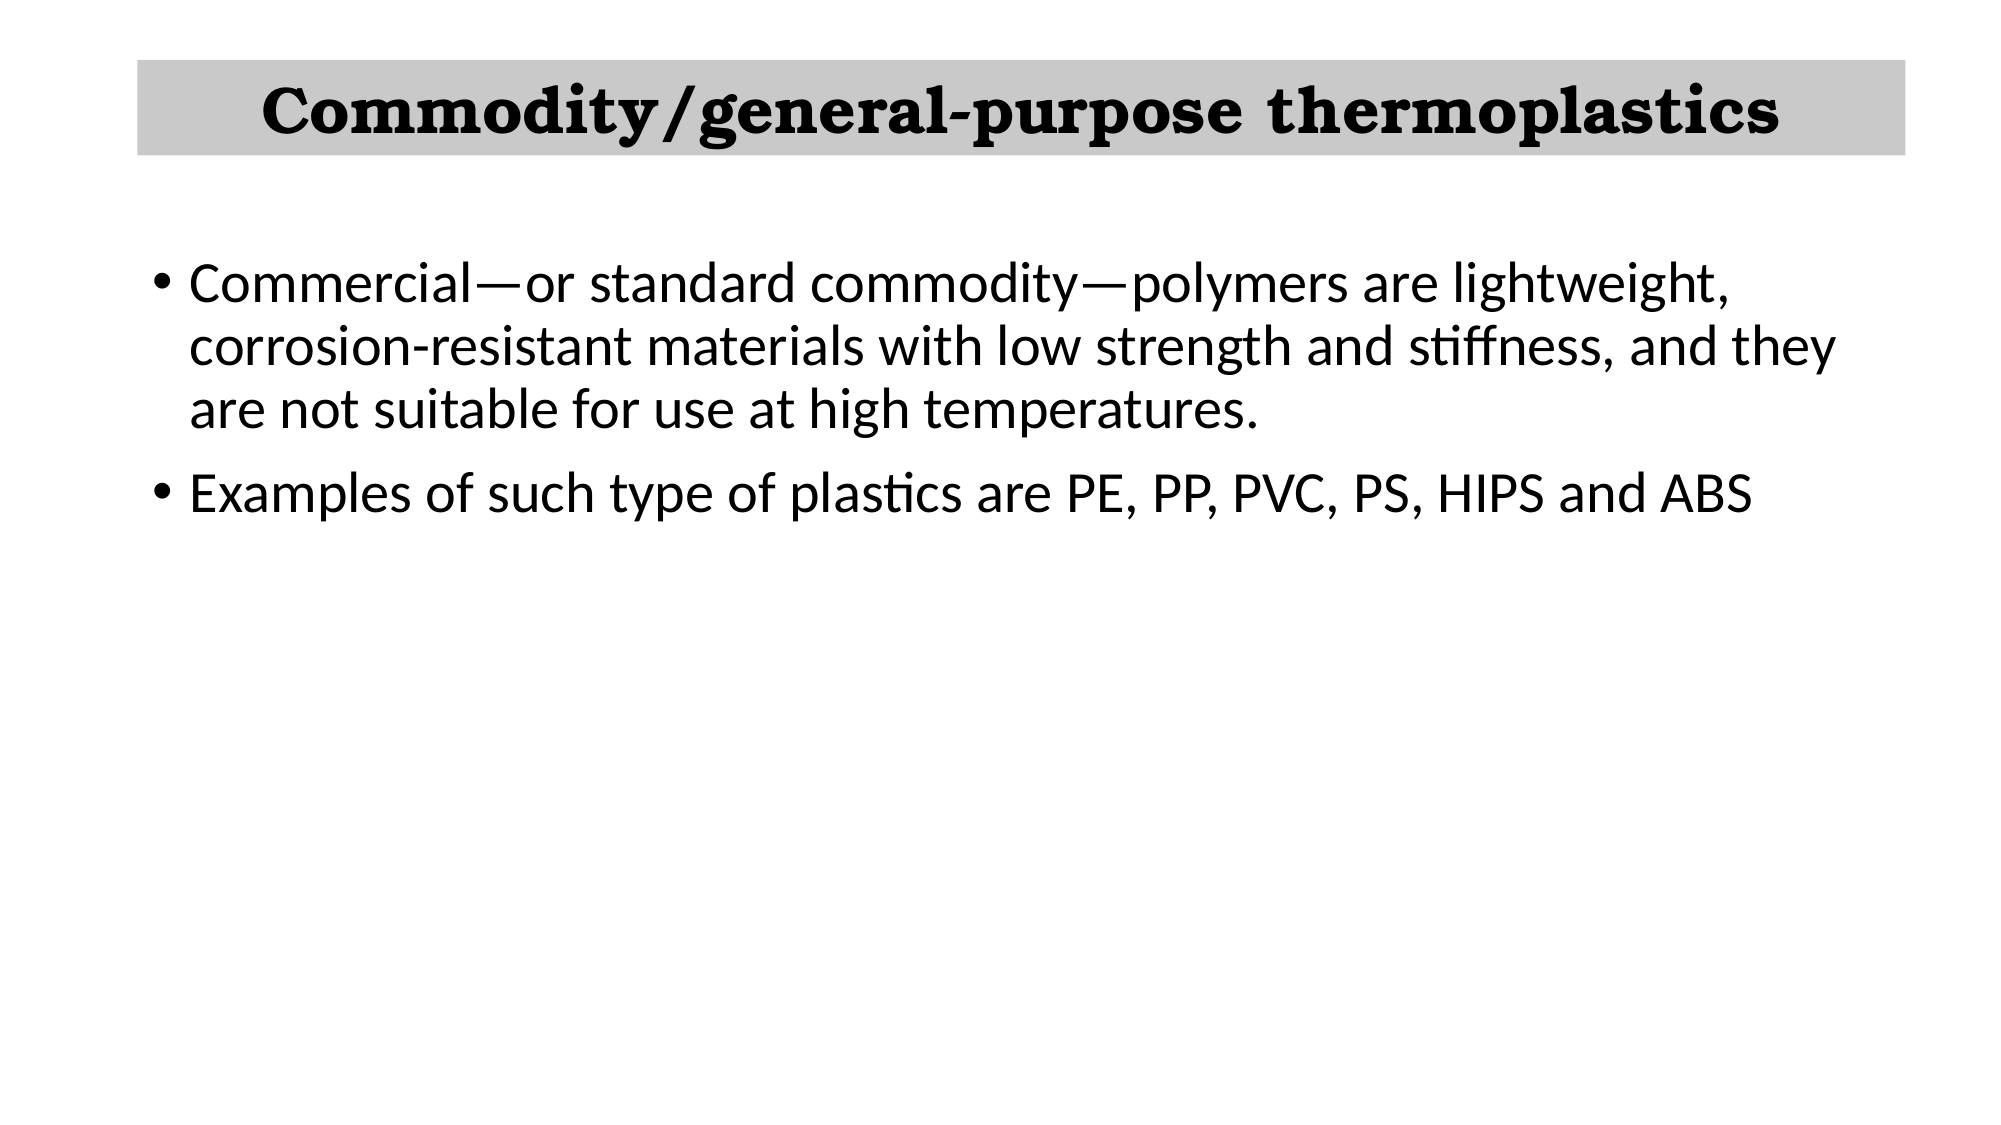

# Commodity/general-purpose thermoplastics
Commercial—or standard commodity—polymers are lightweight, corrosion-resistant materials with low strength and stiffness, and they are not suitable for use at high temperatures.
Examples of such type of plastics are PE, PP, PVC, PS, HIPS and ABS